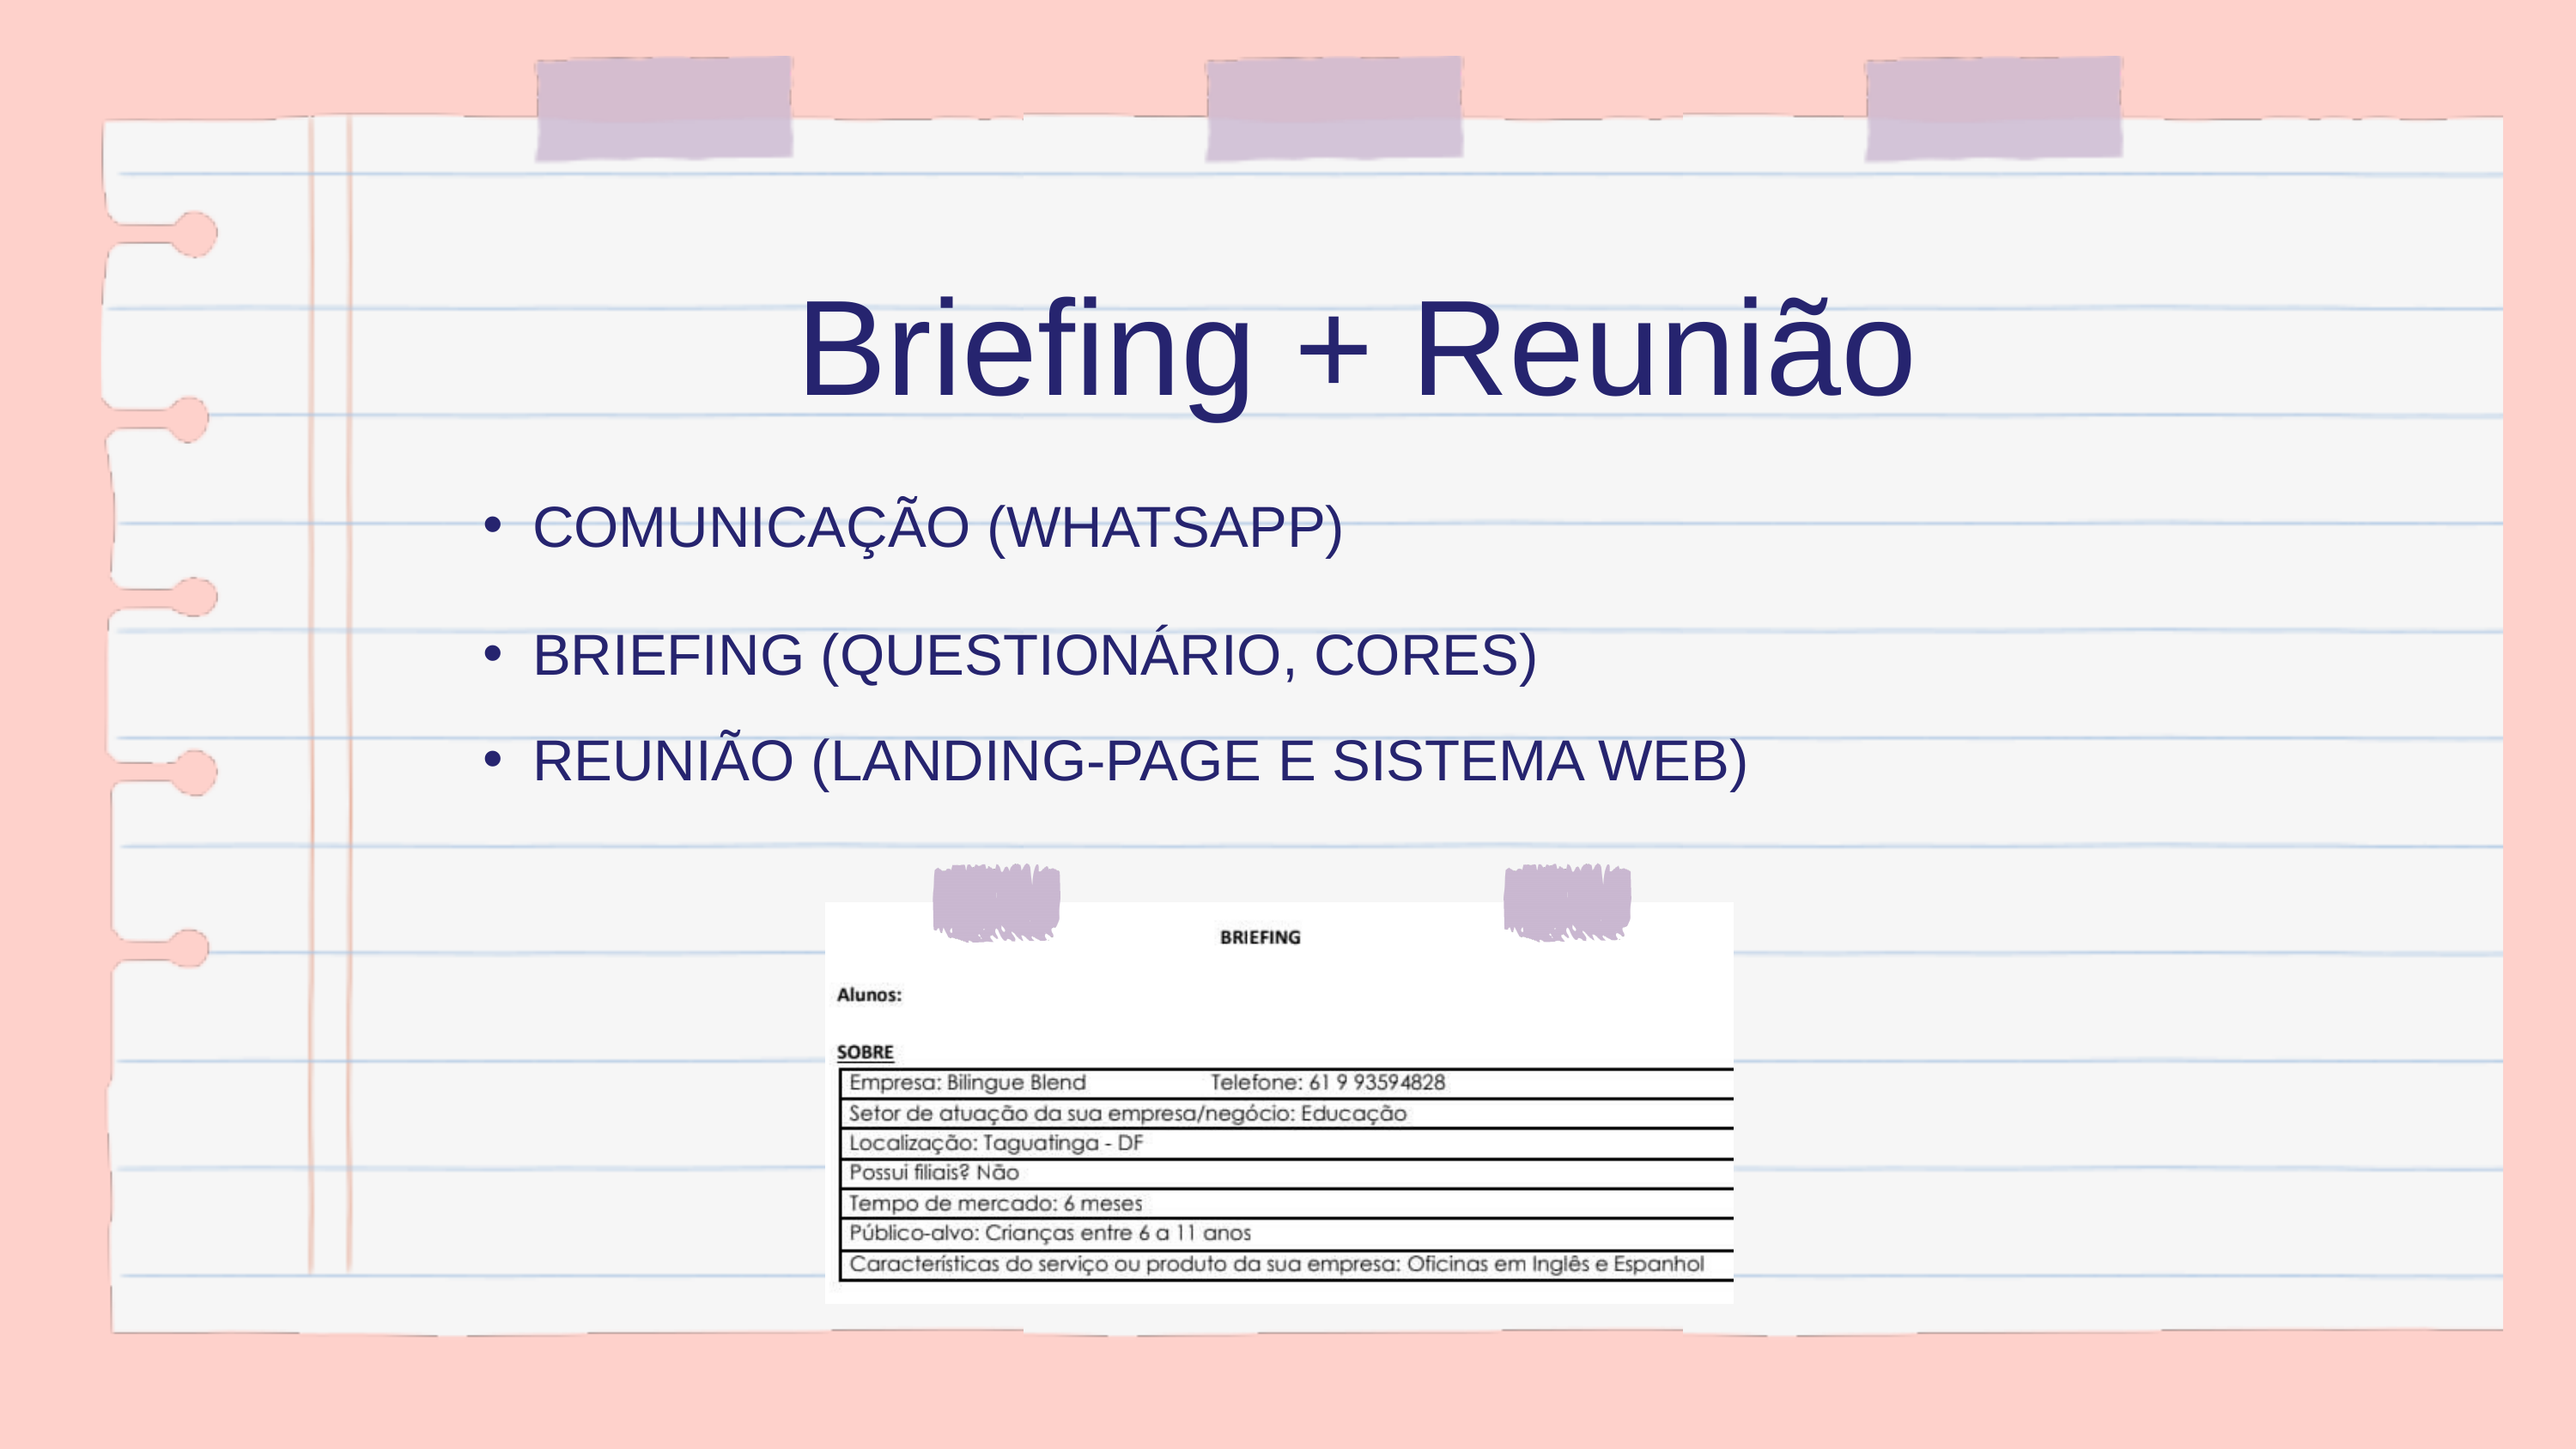

Briefing + Reunião
COMUNICAÇÃO (WHATSAPP)

BRIEFING (QUESTIONÁRIO, CORES)

REUNIÃO (LANDING-PAGE E SISTEMA WEB)